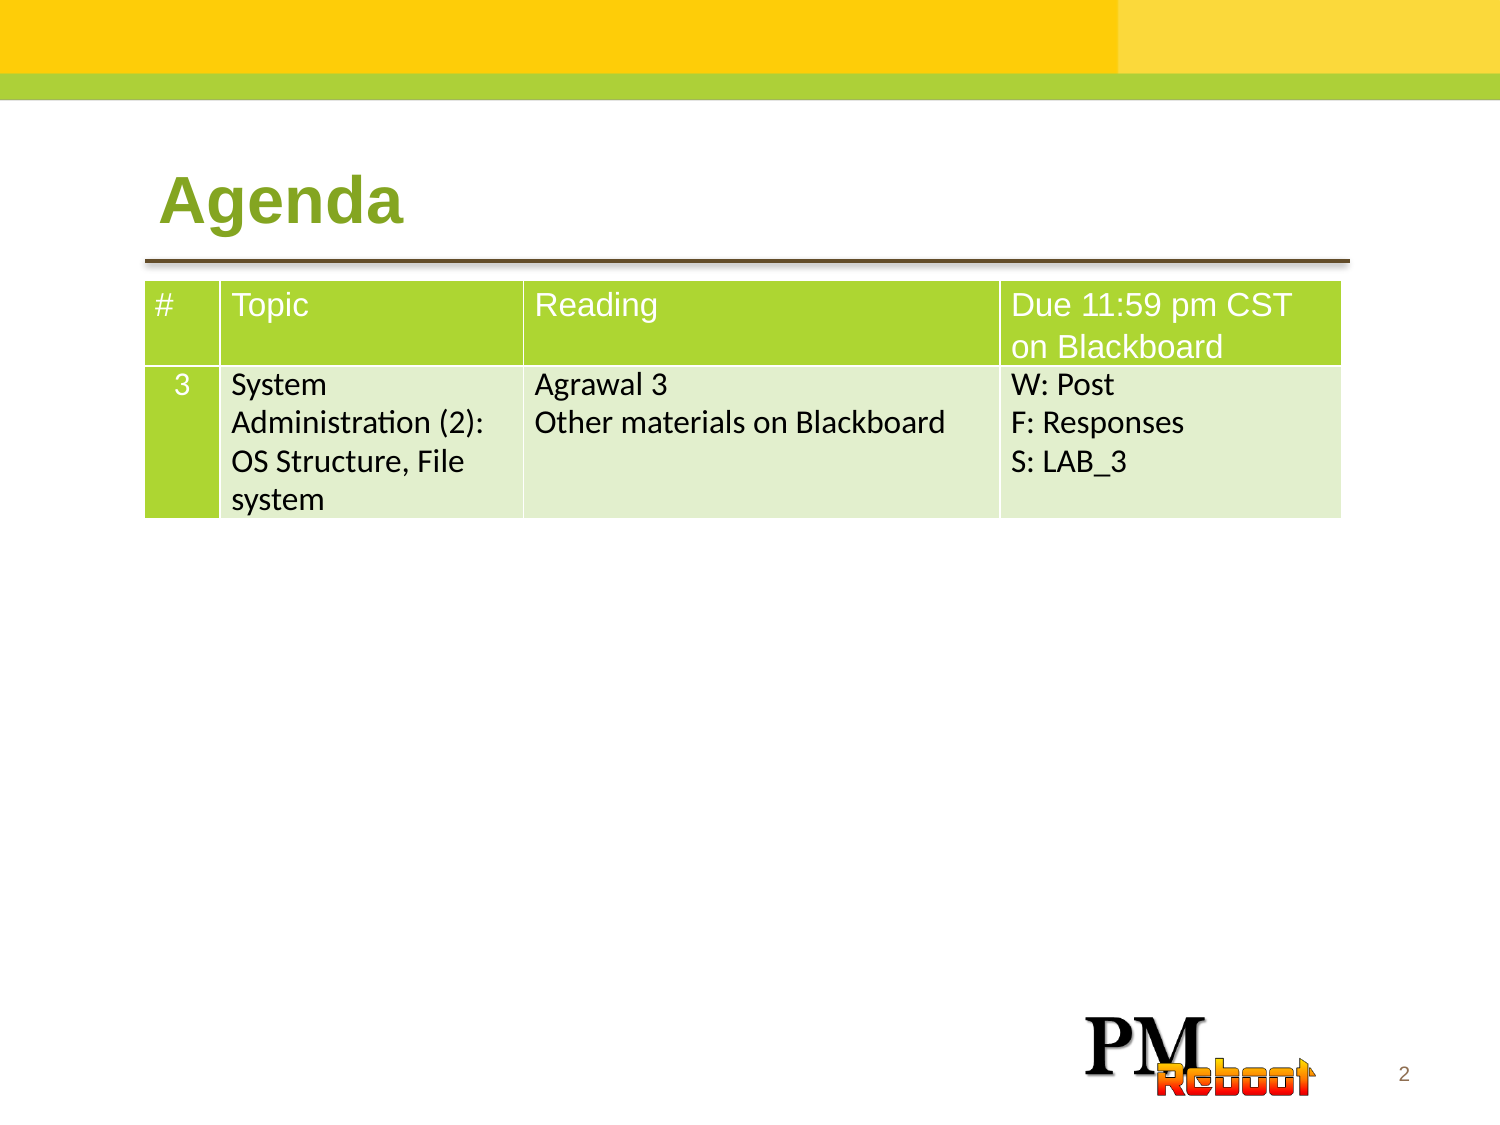

Agenda
| # | Topic | Reading | Due 11:59 pm CST on Blackboard |
| --- | --- | --- | --- |
| 3 | System Administration (2): OS Structure, File system | Agrawal 3 Other materials on Blackboard | W: Post F: Responses S: LAB\_3 |
2